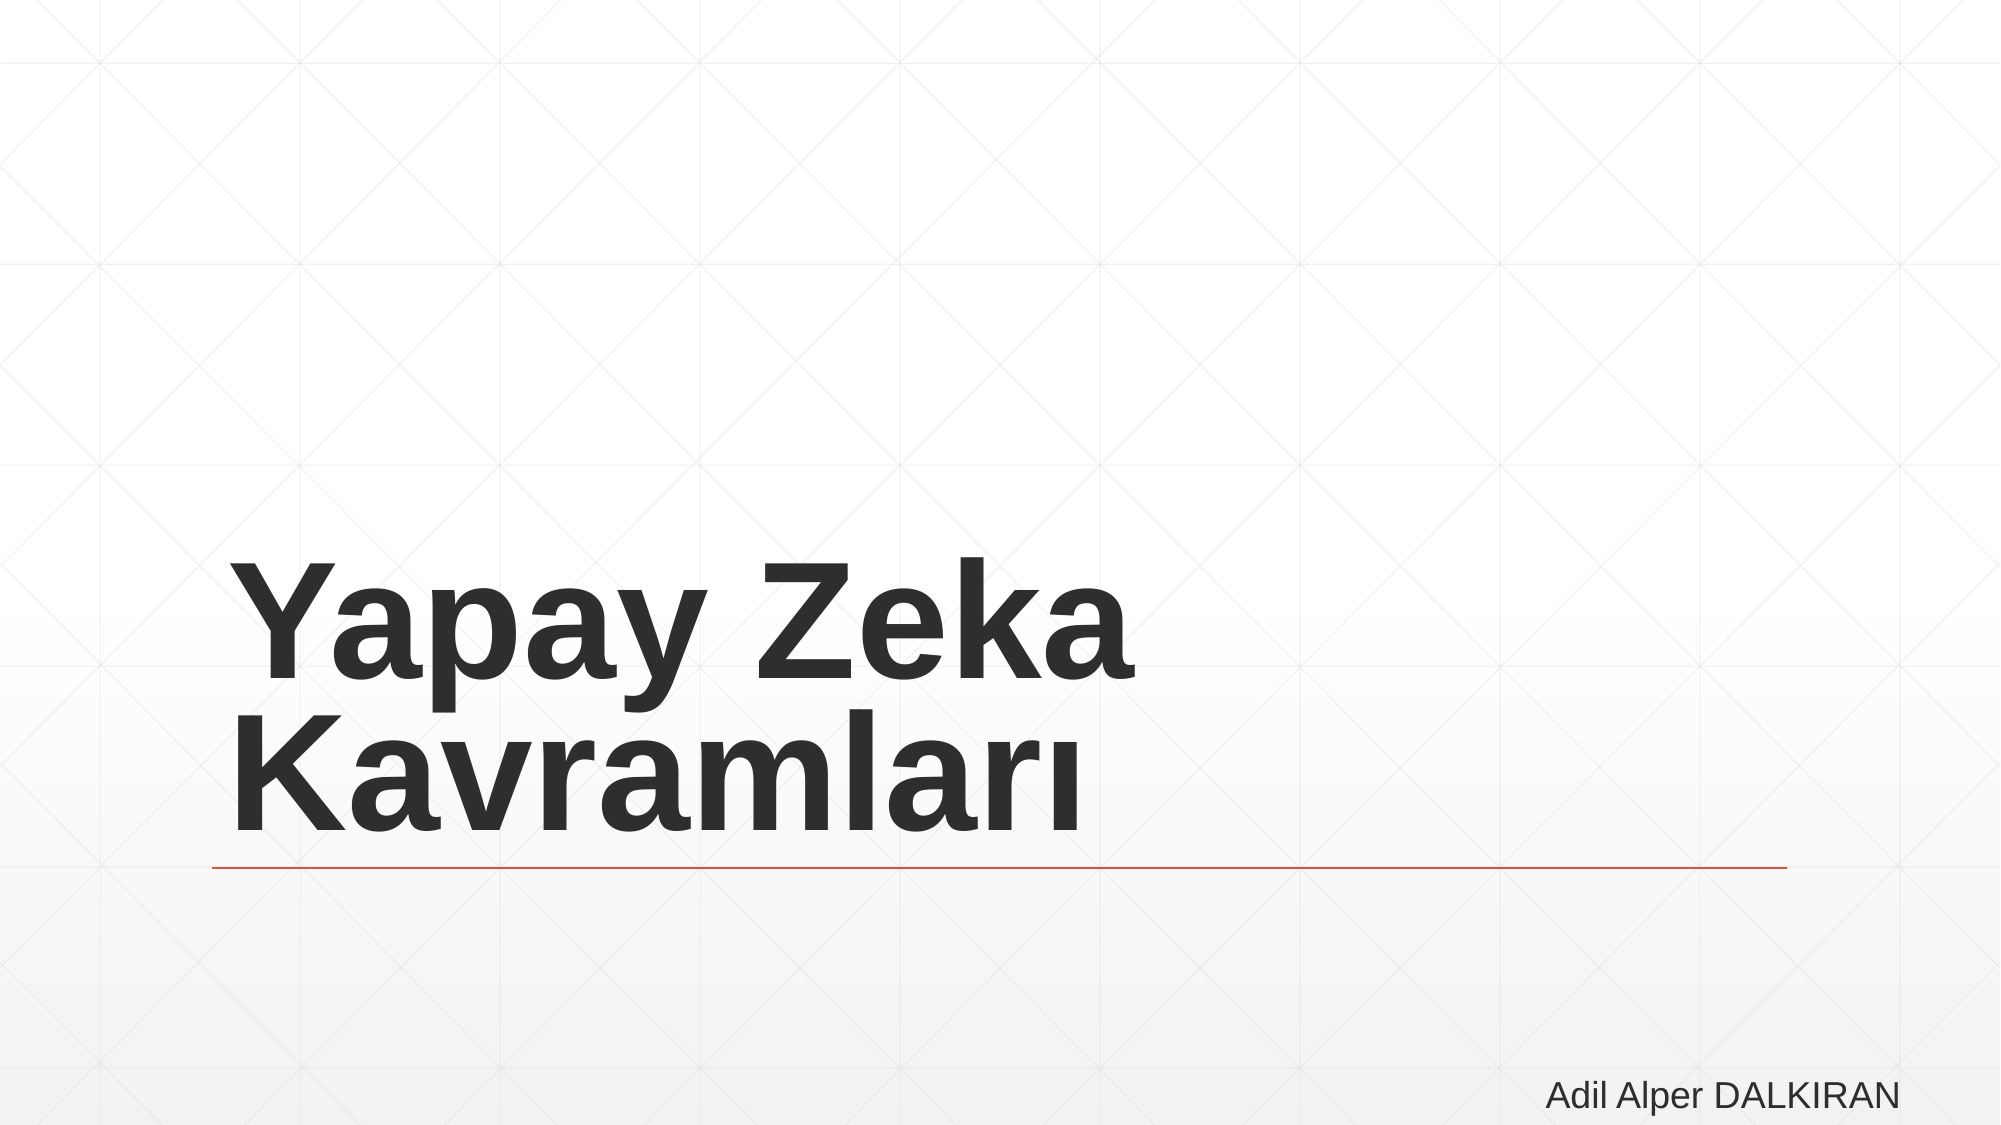

# Yapay Zeka Kavramları

Adil Alper DALKIRAN